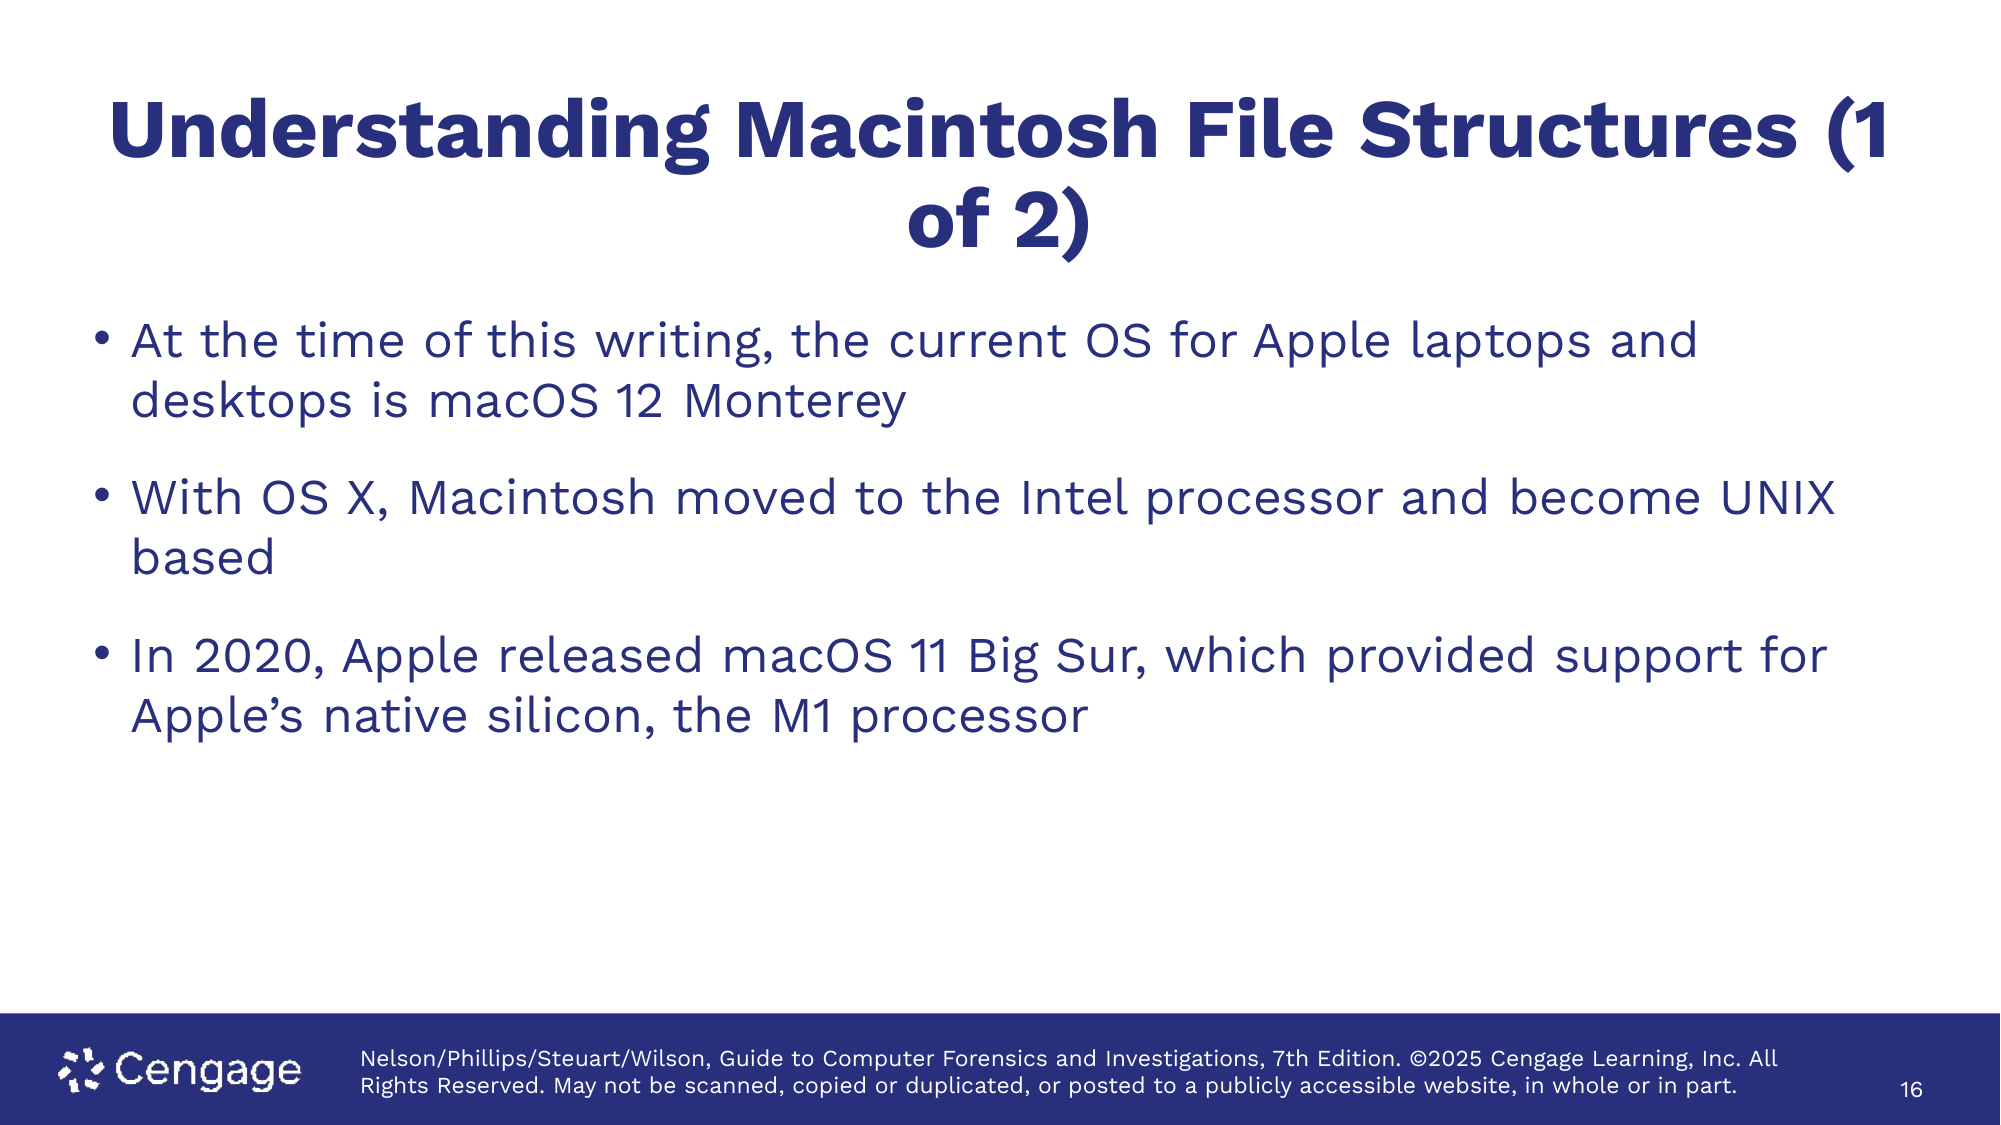

Understanding Macintosh File Structures (1 of 2)
# At the time of this writing, the current OS for Apple laptops and desktops is macOS 12 Monterey
With OS X, Macintosh moved to the Intel processor and become UNIX based
In 2020, Apple released macOS 11 Big Sur, which provided support for Apple’s native silicon, the M1 processor